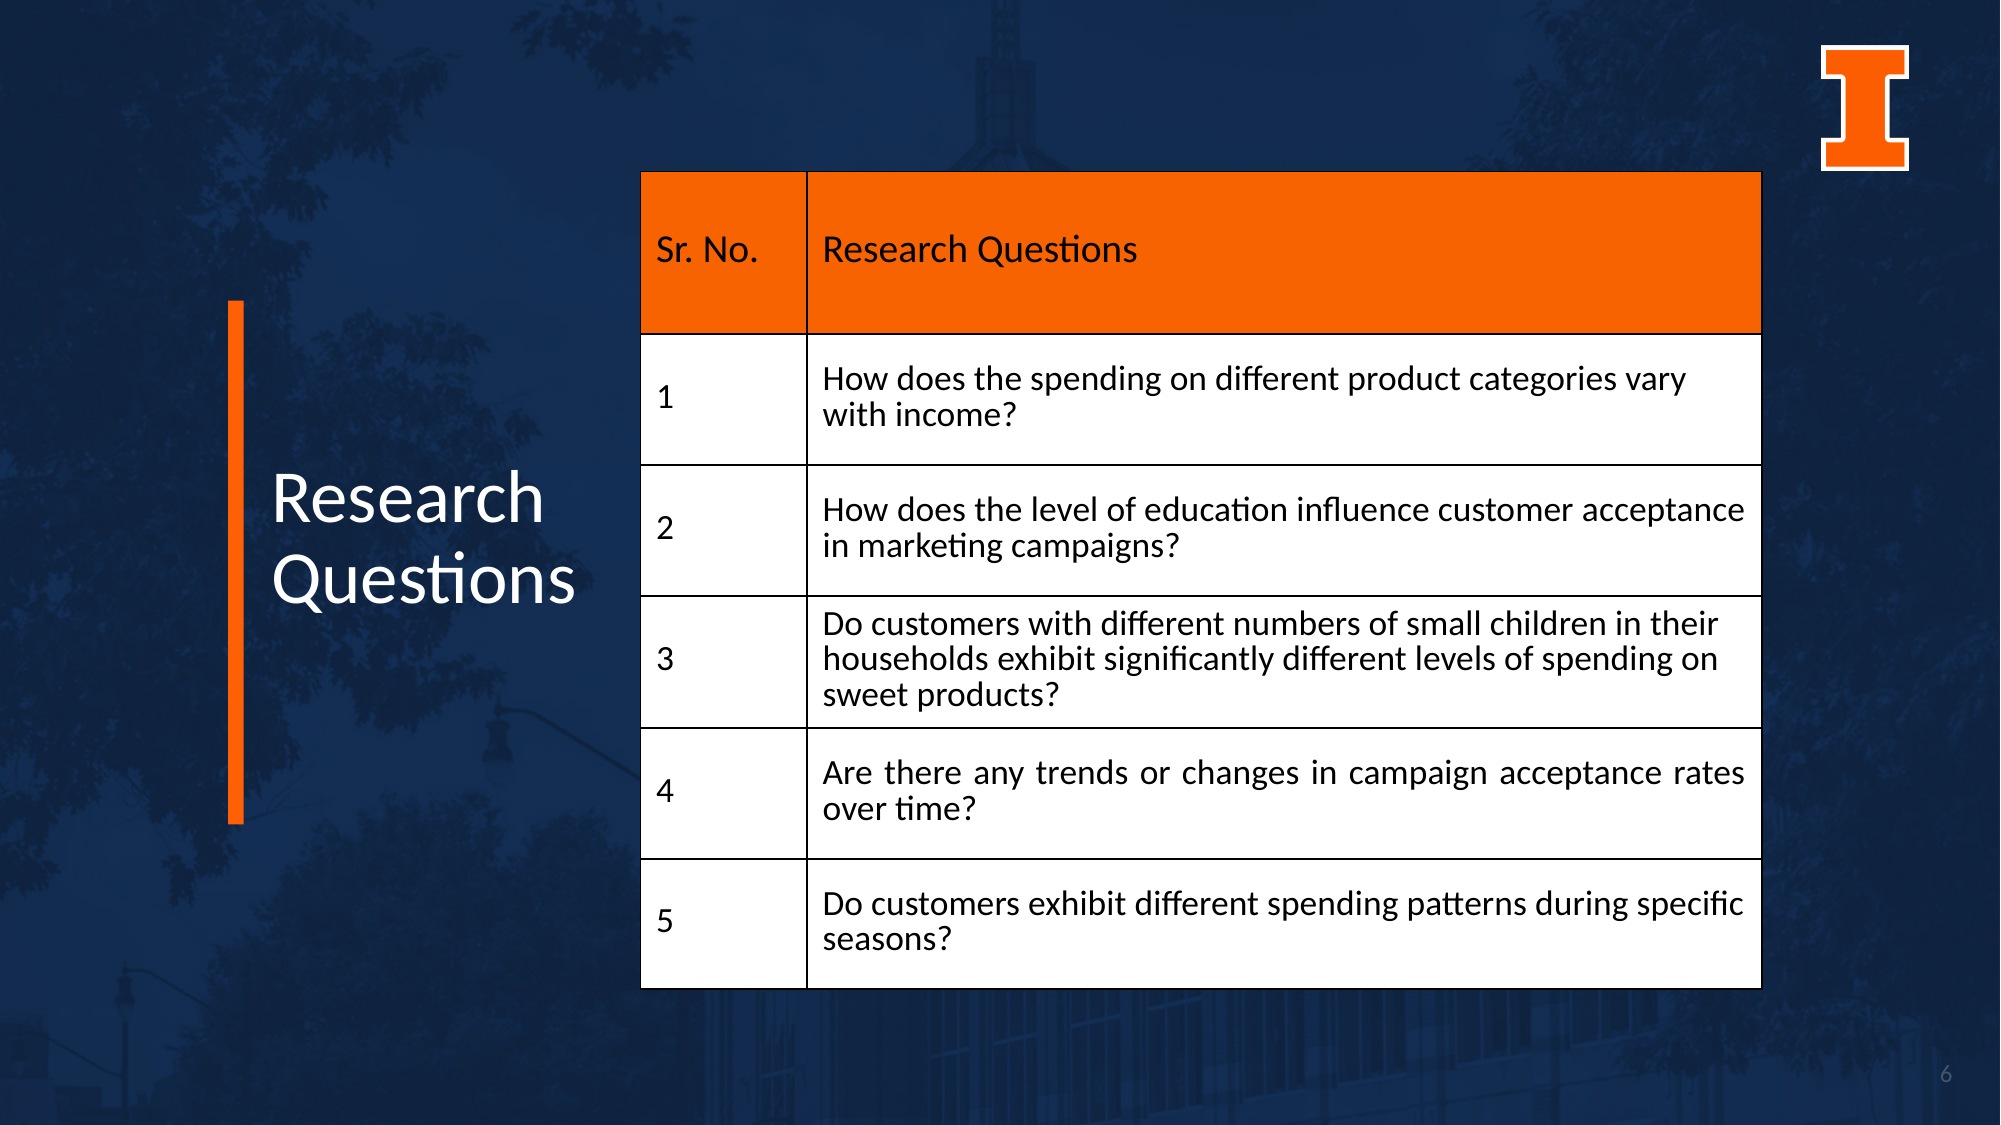

| Sr. No. | Research Questions |
| --- | --- |
| 1 | How does the spending on different product categories vary with income? |
| 2 | How does the level of education influence customer acceptance in marketing campaigns? |
| 3 | Do customers with different numbers of small children in their households exhibit significantly different levels of spending on sweet products? |
| 4 | Are there any trends or changes in campaign acceptance rates over time? |
| 5 | Do customers exhibit different spending patterns during specific seasons? |
Research Questions

6